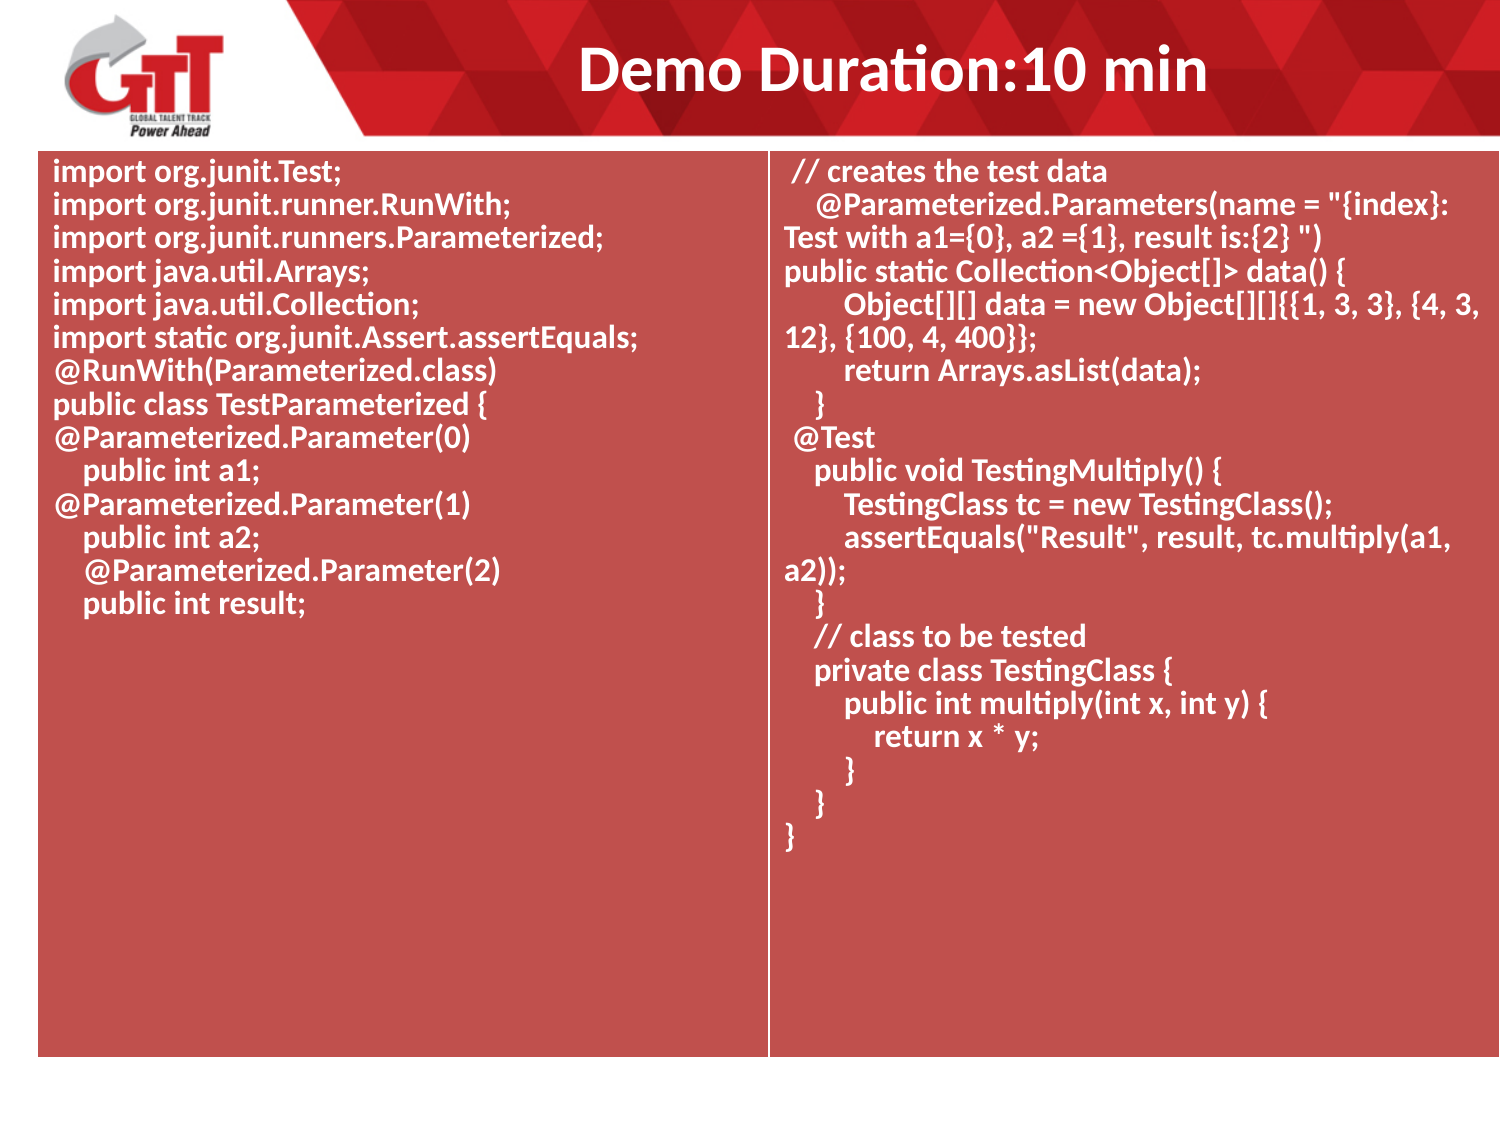

# Demo Duration:10 min
| import org.junit.Test; import org.junit.runner.RunWith; import org.junit.runners.Parameterized; import java.util.Arrays; import java.util.Collection; import static org.junit.Assert.assertEquals; @RunWith(Parameterized.class) public class TestParameterized { @Parameterized.Parameter(0) public int a1; @Parameterized.Parameter(1) public int a2; @Parameterized.Parameter(2) public int result; | // creates the test data @Parameterized.Parameters(name = "{index}: Test with a1={0}, a2 ={1}, result is:{2} ") public static Collection<Object[]> data() { Object[][] data = new Object[][]{{1, 3, 3}, {4, 3, 12}, {100, 4, 400}}; return Arrays.asList(data); } @Test public void TestingMultiply() { TestingClass tc = new TestingClass(); assertEquals("Result", result, tc.multiply(a1, a2)); } // class to be tested private class TestingClass { public int multiply(int x, int y) { return x \* y; } } } |
| --- | --- |